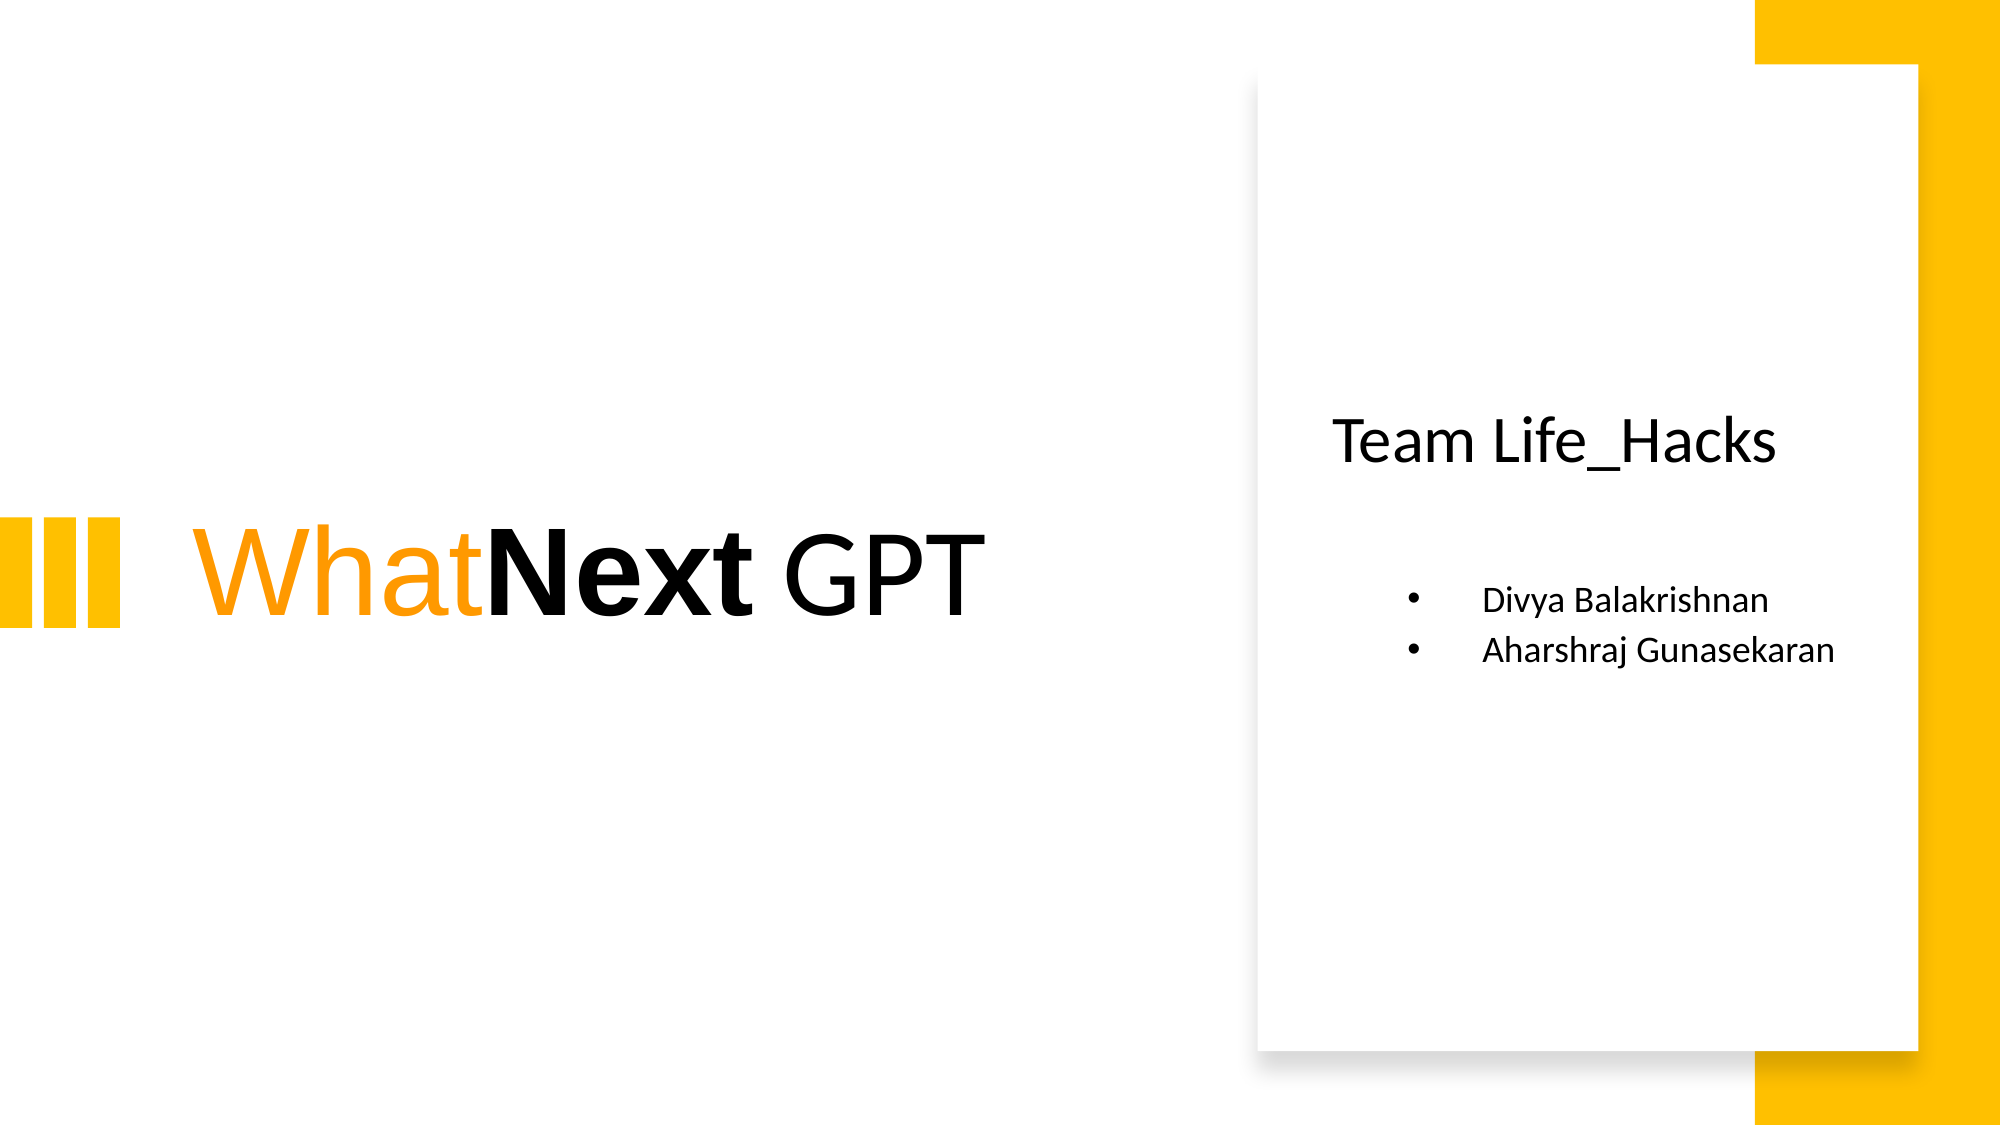

# WhatNext GPT
Team Life_Hacks

Divya Balakrishnan
Aharshraj Gunasekaran